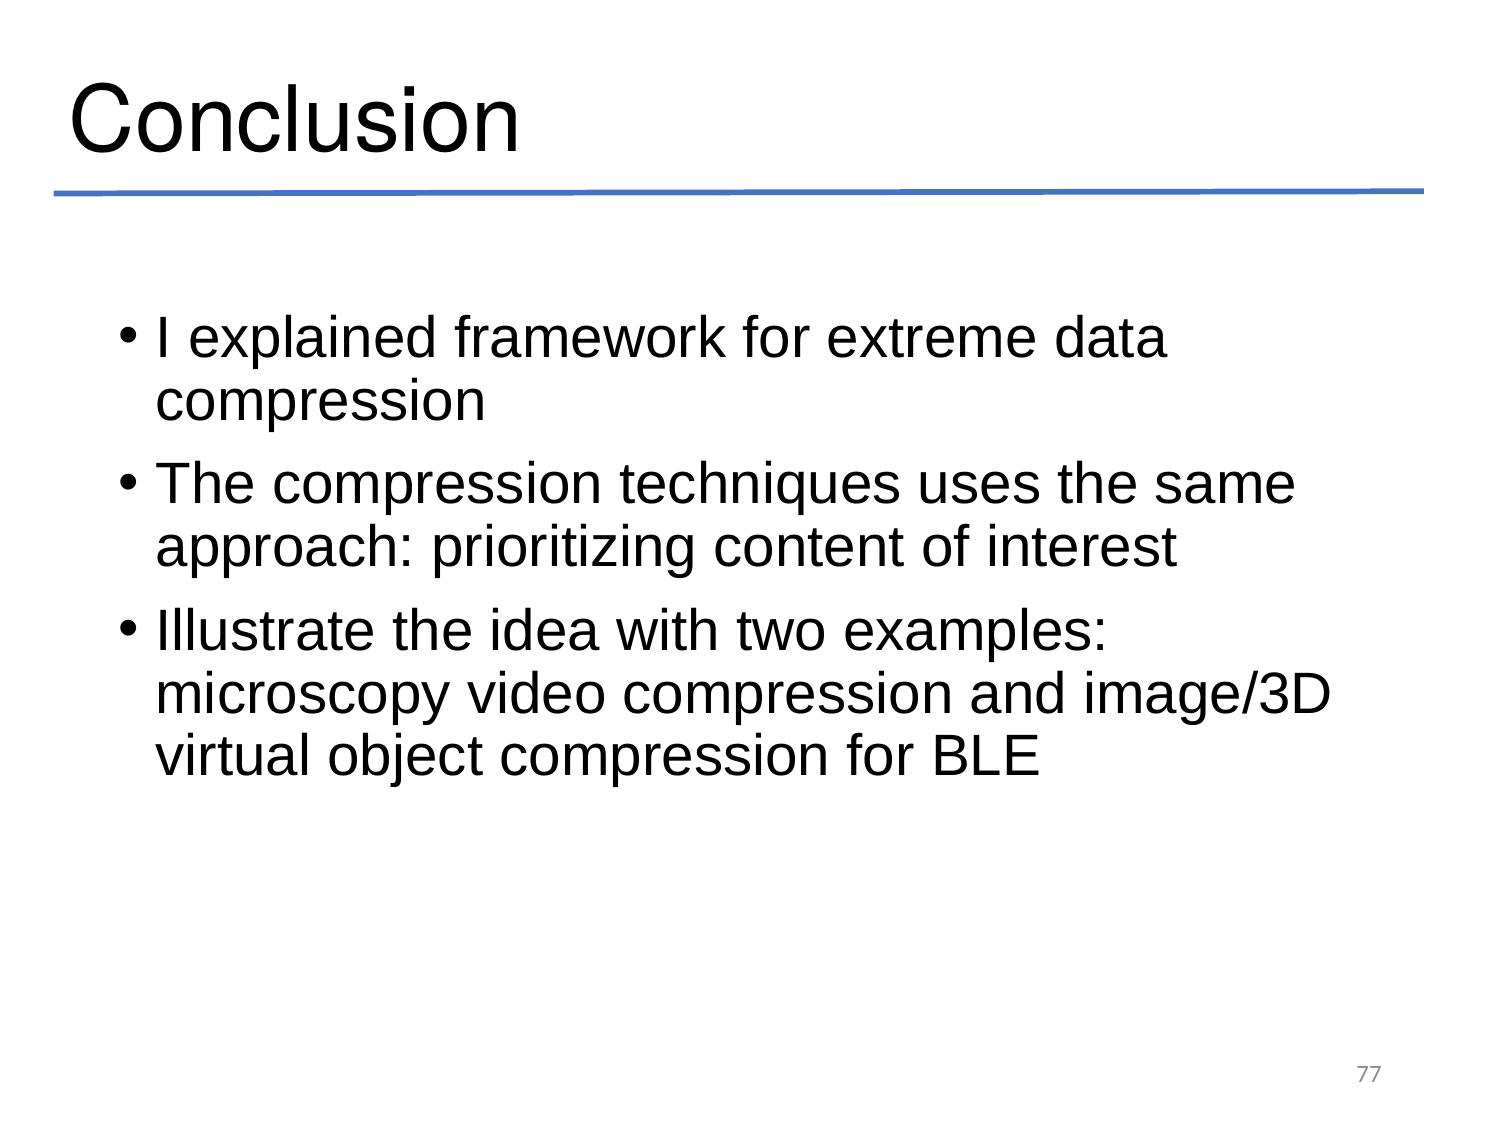

Conclusion
I explained framework for extreme data compression
The compression techniques uses the same approach: prioritizing content of interest
Illustrate the idea with two examples: microscopy video compression and image/3D virtual object compression for BLE
77